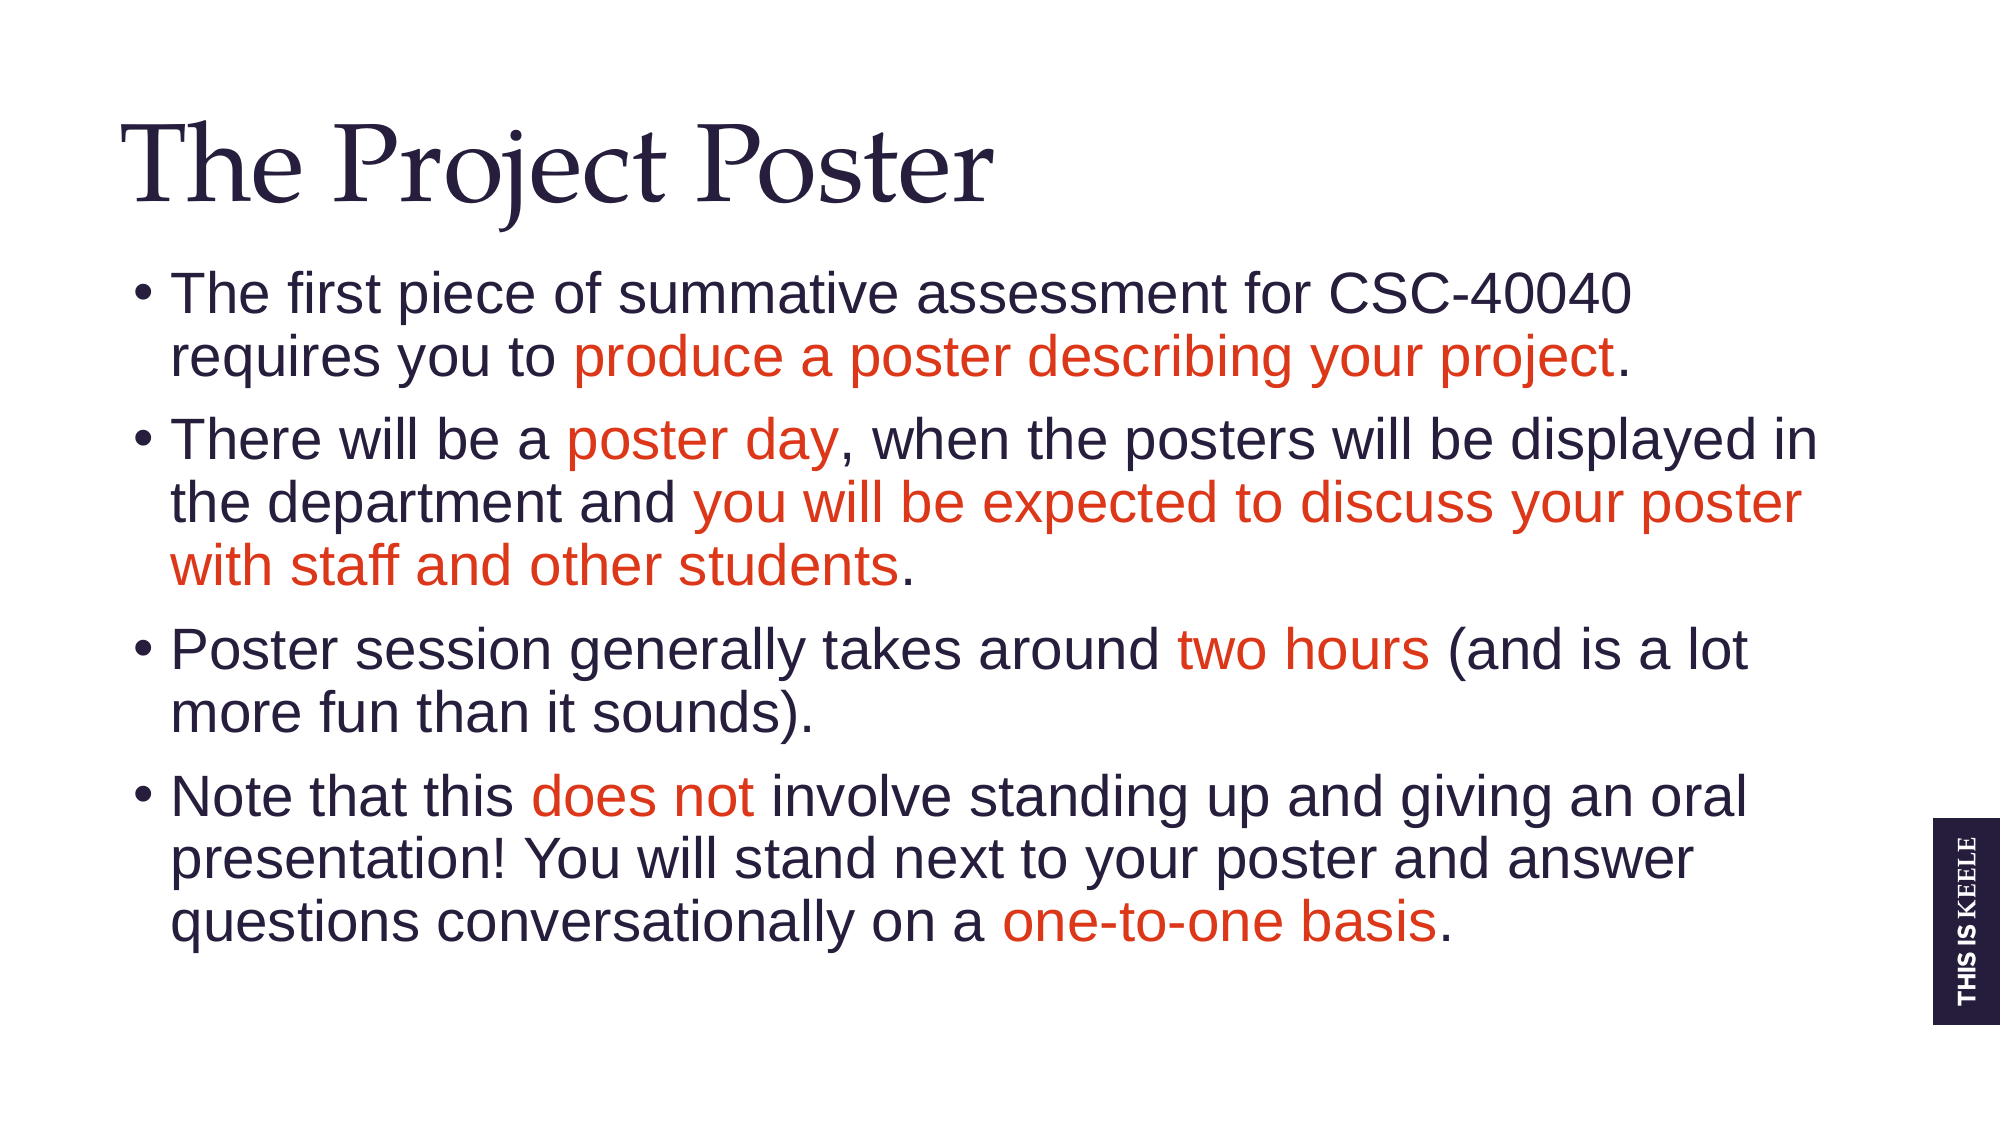

The Project Poster
The first piece of summative assessment for CSC-40040 requires you to produce a poster describing your project.
There will be a poster day, when the posters will be displayed in the department and you will be expected to discuss your poster with staff and other students.
Poster session generally takes around two hours (and is a lot more fun than it sounds).
Note that this does not involve standing up and giving an oral presentation! You will stand next to your poster and answer questions conversationally on a one-to-one basis.